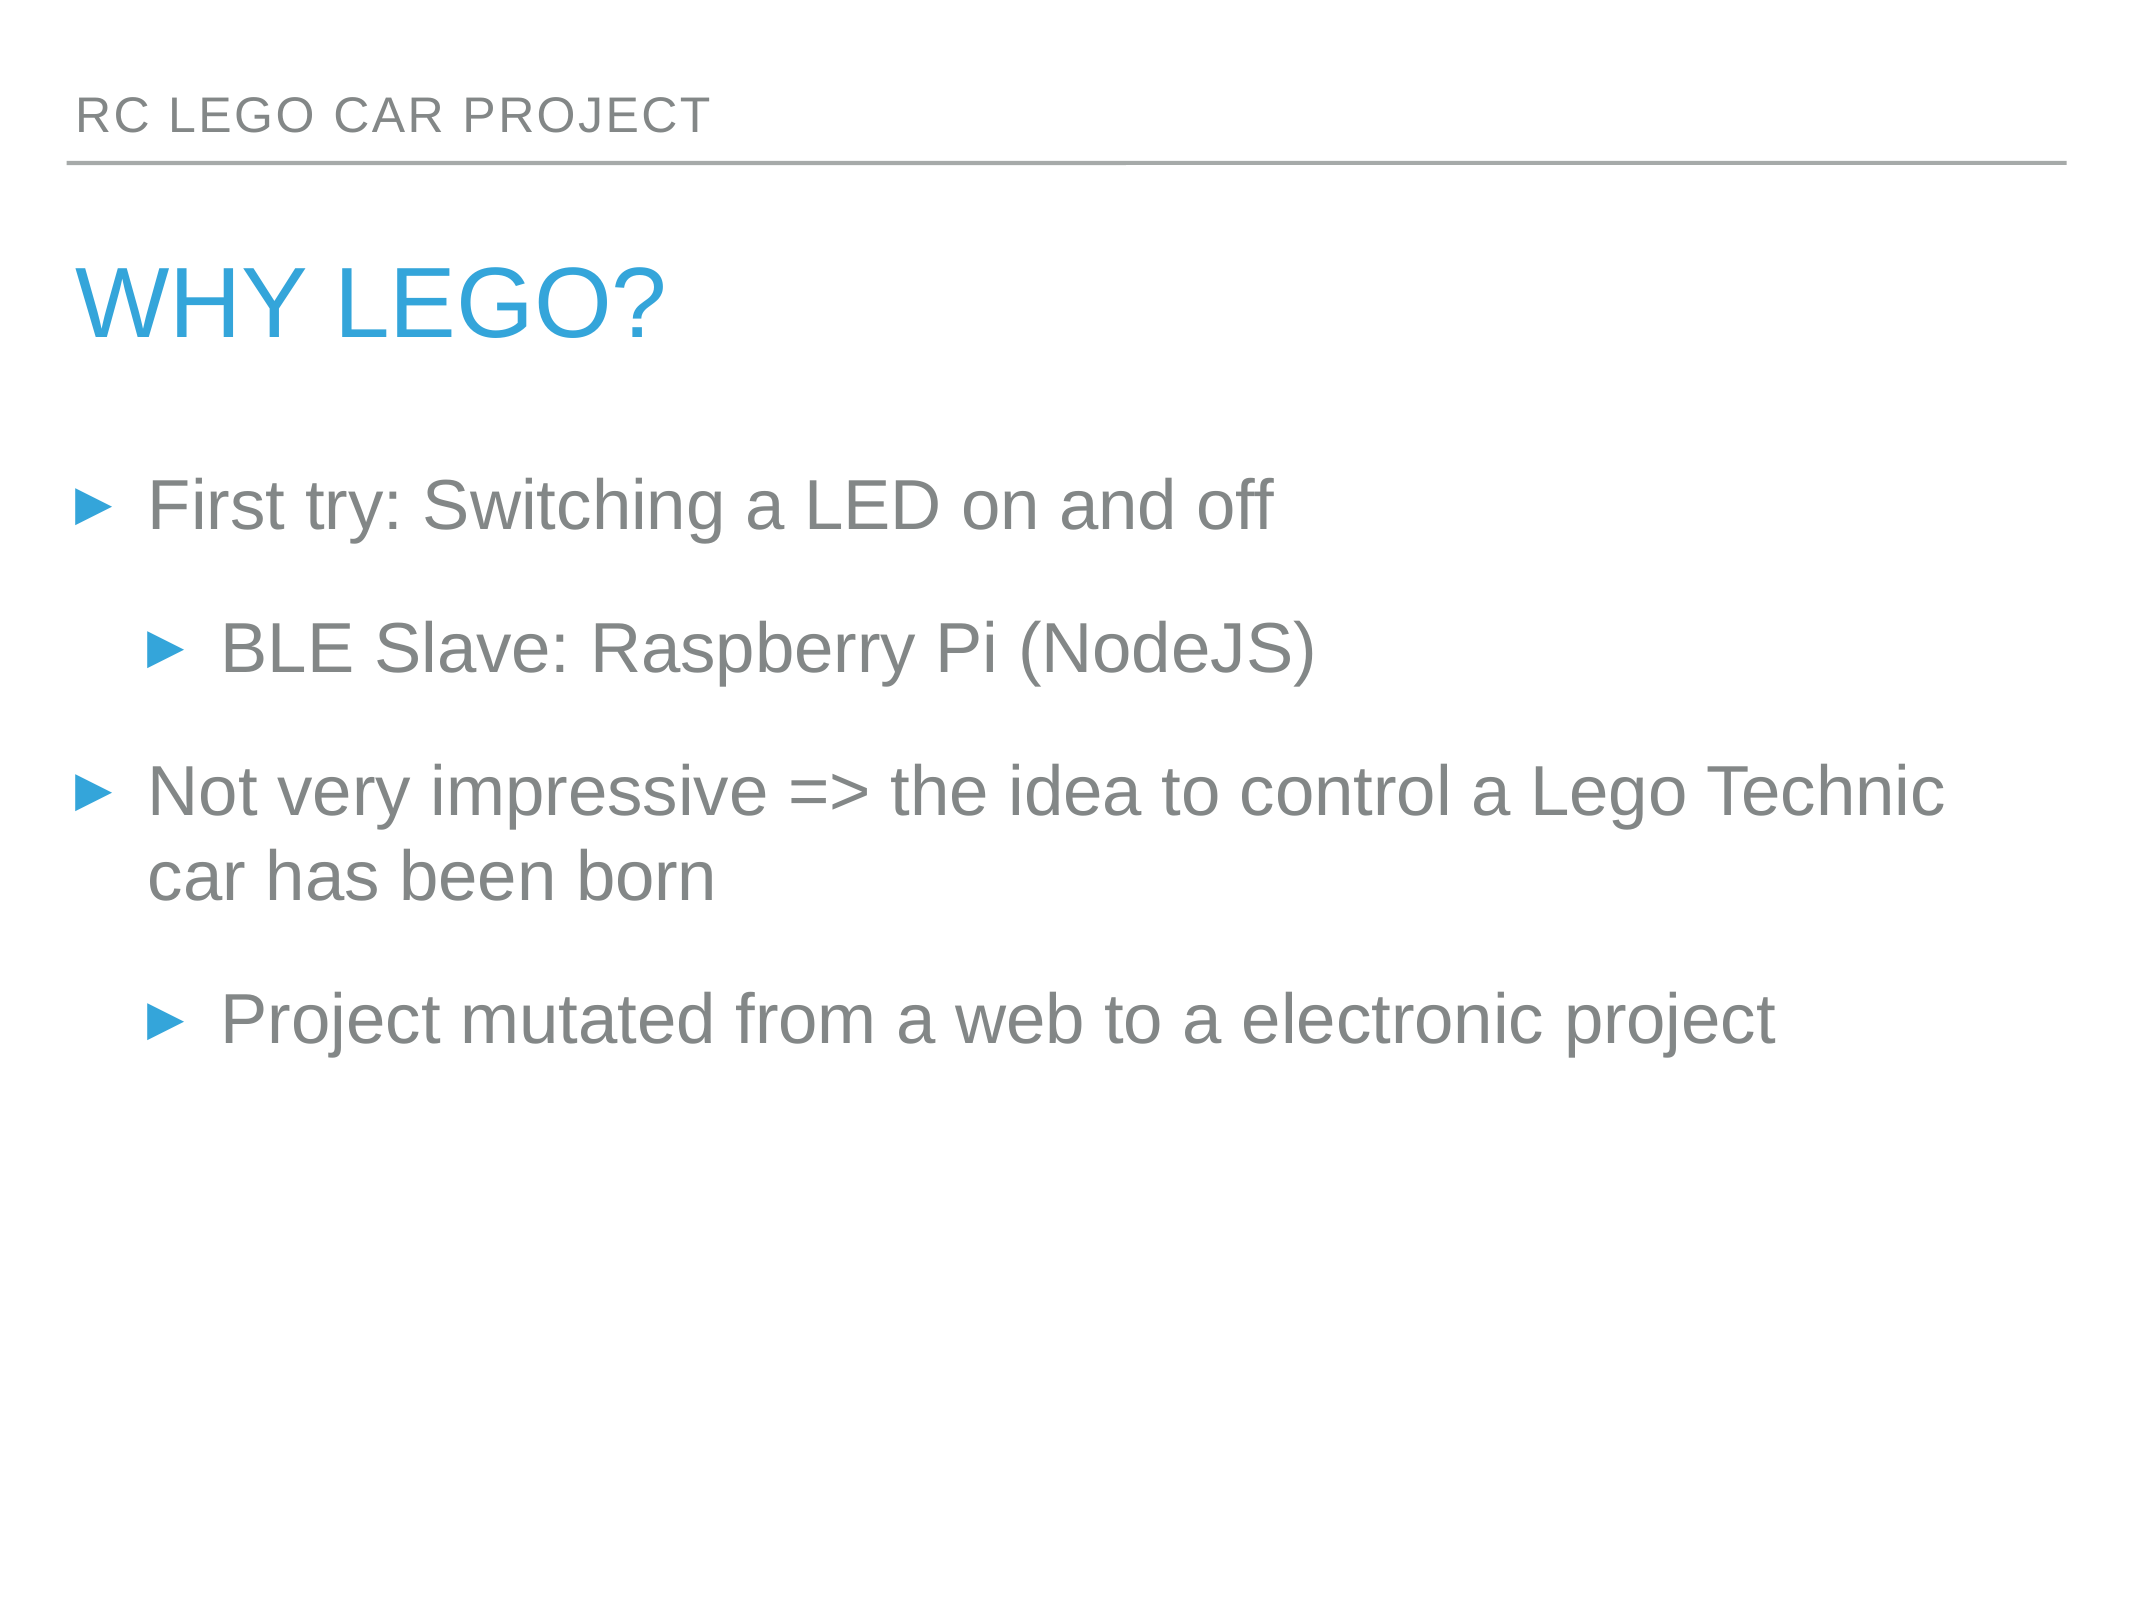

15
RC Lego Car Project
# Why Lego?
First try: Switching a LED on and off
BLE Slave: Raspberry Pi (NodeJS)
Not very impressive => the idea to control a Lego Technic car has been born
Project mutated from a web to a electronic project